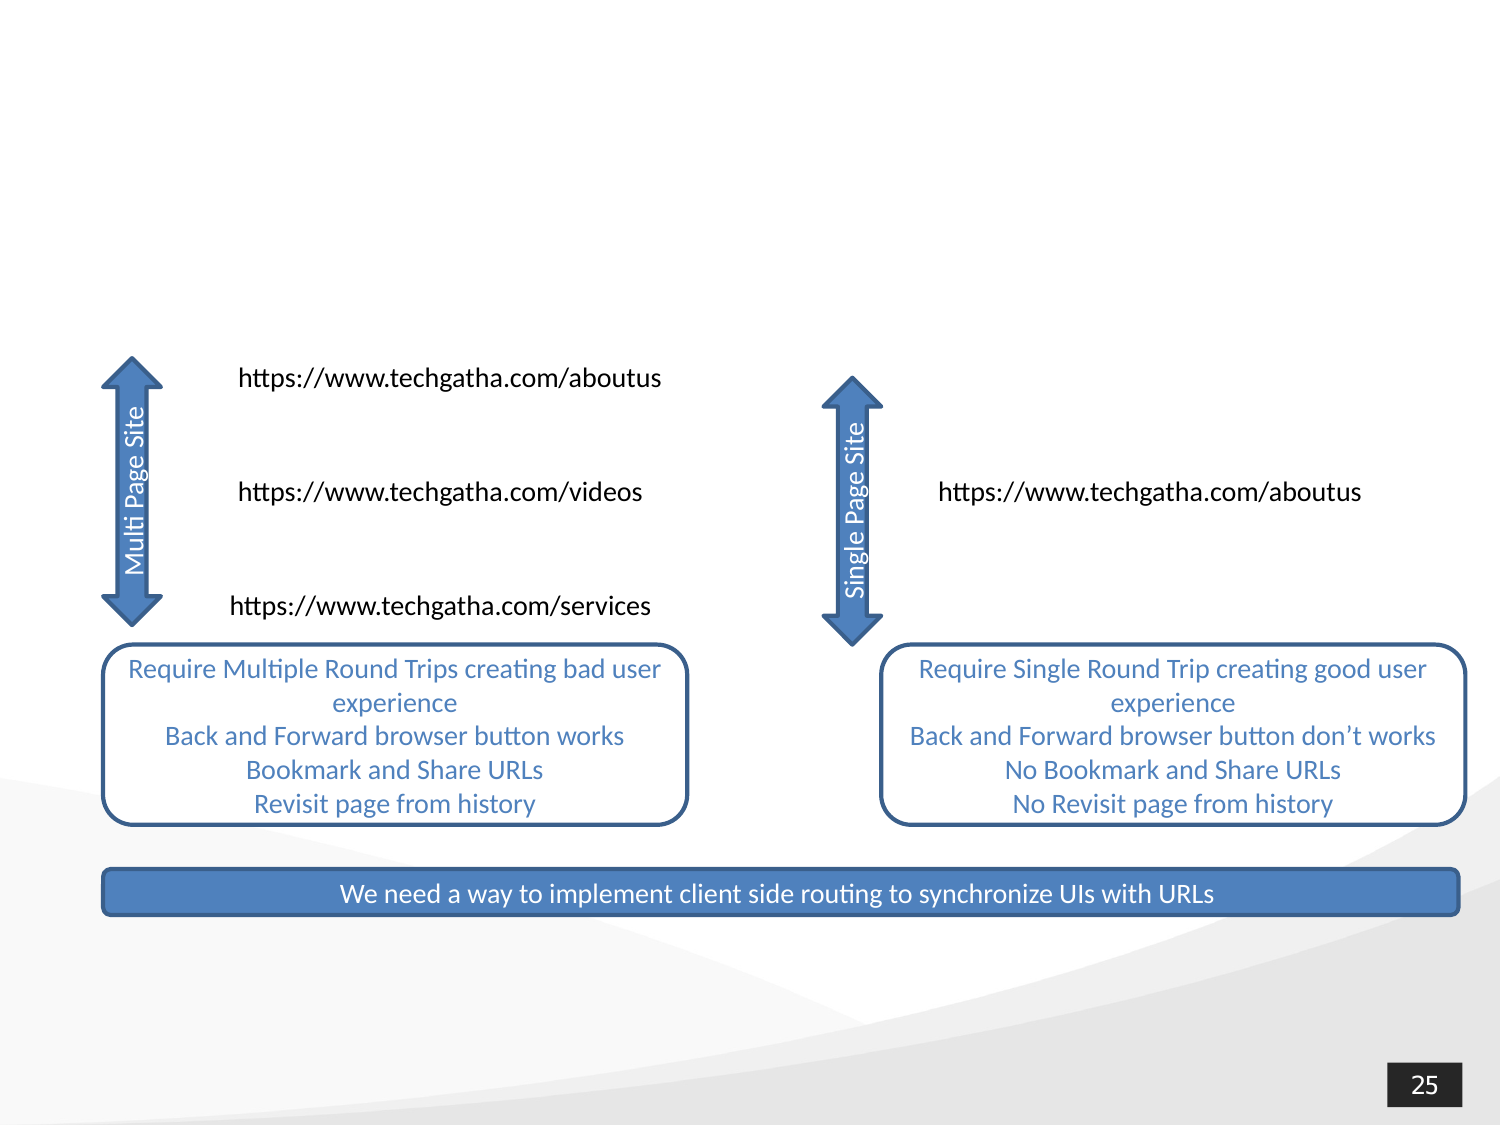

https://www.techgatha.com/aboutus
Multi Page Site
Single Page Site
https://www.techgatha.com/videos
https://www.techgatha.com/aboutus
https://www.techgatha.com/services
Require Multiple Round Trips creating bad user experience
Back and Forward browser button works
Bookmark and Share URLs
Revisit page from history
Require Single Round Trip creating good user experience
Back and Forward browser button don’t works
No Bookmark and Share URLs
No Revisit page from history
We need a way to implement client side routing to synchronize UIs with URLs